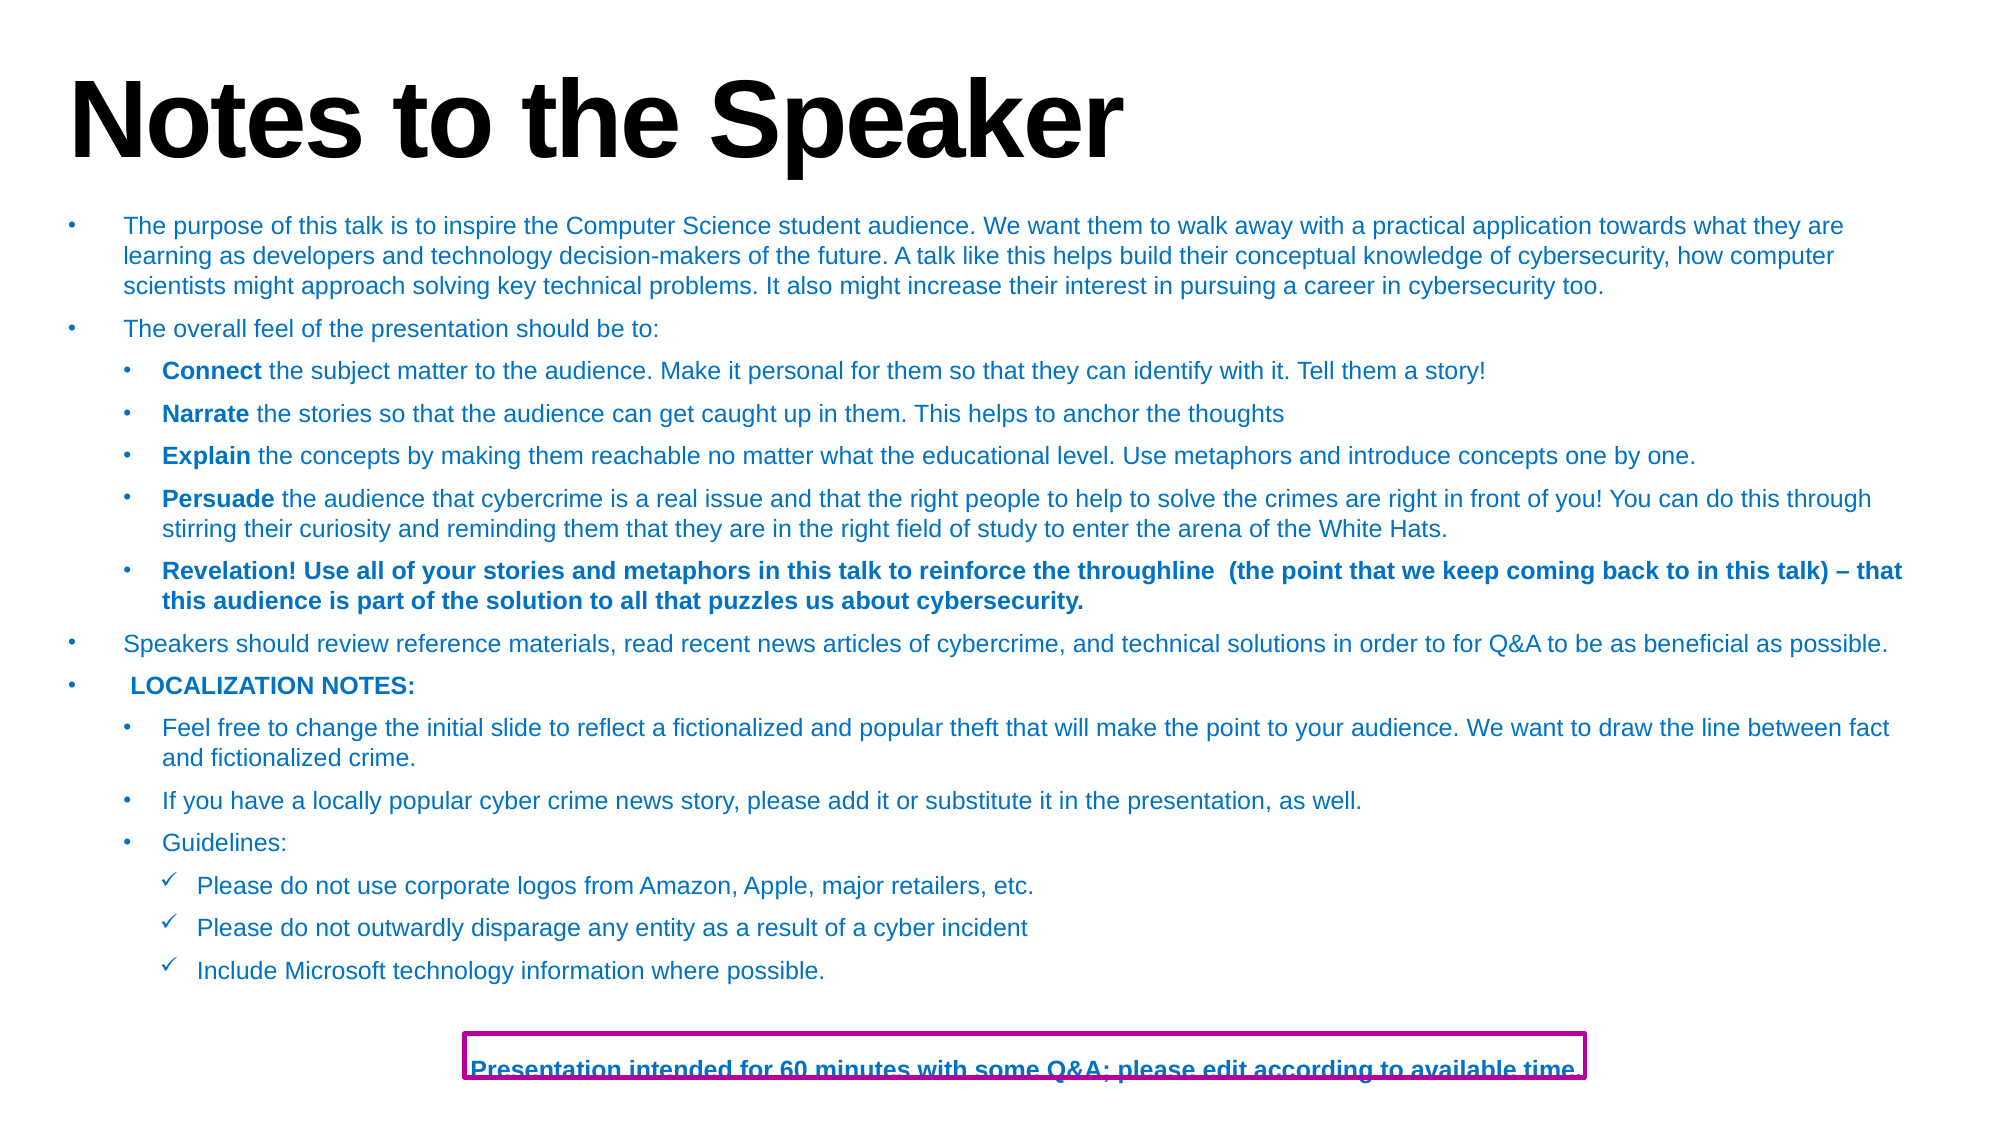

# Notes to the Speaker
The purpose of this talk is to inspire the Computer Science student audience. We want them to walk away with a practical application towards what they are learning as developers and technology decision-makers of the future. A talk like this helps build their conceptual knowledge of cybersecurity, how computer scientists might approach solving key technical problems. It also might increase their interest in pursuing a career in cybersecurity too.
The overall feel of the presentation should be to:
Connect the subject matter to the audience. Make it personal for them so that they can identify with it. Tell them a story!
Narrate the stories so that the audience can get caught up in them. This helps to anchor the thoughts
Explain the concepts by making them reachable no matter what the educational level. Use metaphors and introduce concepts one by one.
Persuade the audience that cybercrime is a real issue and that the right people to help to solve the crimes are right in front of you! You can do this through stirring their curiosity and reminding them that they are in the right field of study to enter the arena of the White Hats.
Revelation! Use all of your stories and metaphors in this talk to reinforce the throughline  (the point that we keep coming back to in this talk) – that this audience is part of the solution to all that puzzles us about cybersecurity.
Speakers should review reference materials, read recent news articles of cybercrime, and technical solutions in order to for Q&A to be as beneficial as possible.
 LOCALIZATION NOTES:
Feel free to change the initial slide to reflect a fictionalized and popular theft that will make the point to your audience. We want to draw the line between fact and fictionalized crime.
If you have a locally popular cyber crime news story, please add it or substitute it in the presentation, as well.
Guidelines:
Please do not use corporate logos from Amazon, Apple, major retailers, etc.
Please do not outwardly disparage any entity as a result of a cyber incident
Include Microsoft technology information where possible.

Presentation intended for 60 minutes with some Q&A; please edit according to available time.